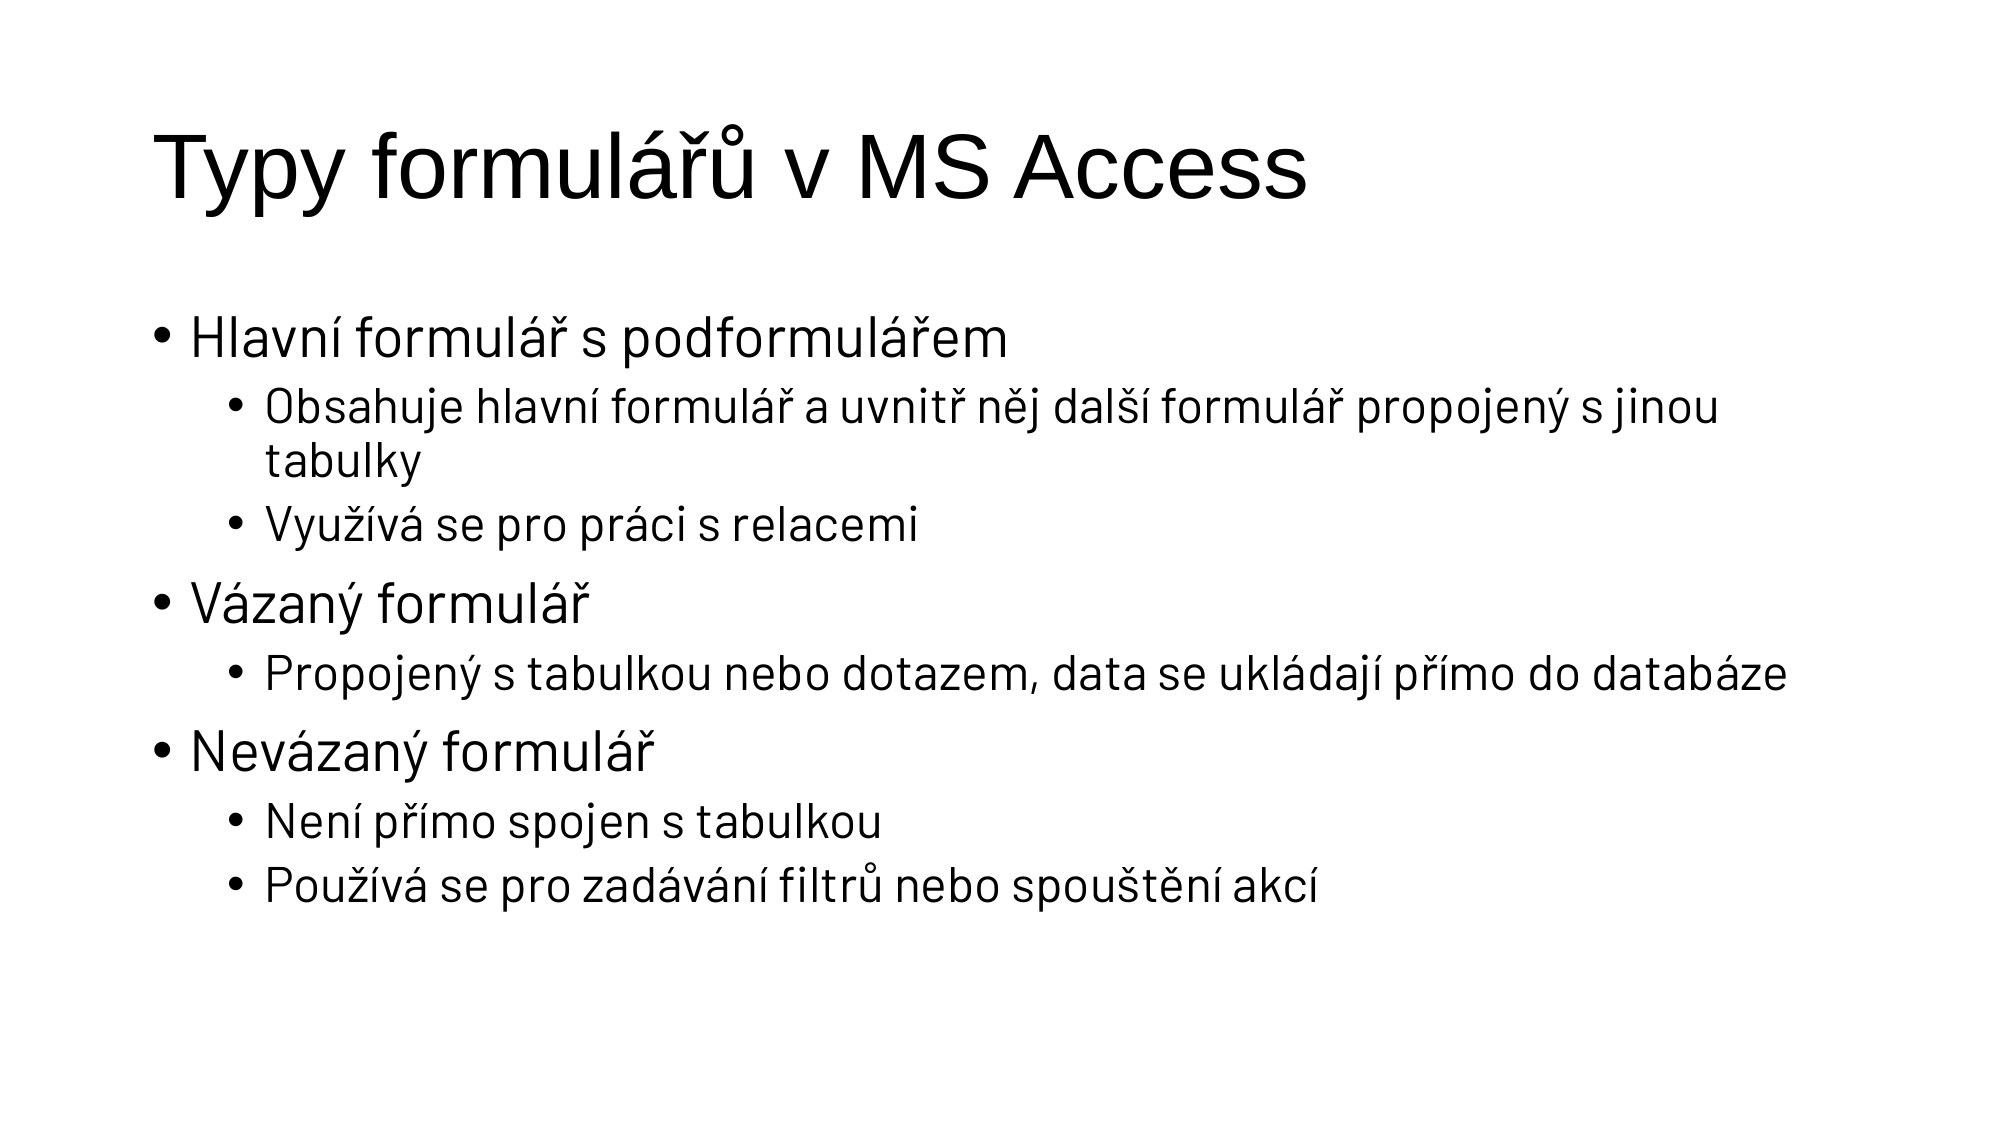

# Typy formulářů v MS Access
Hlavní formulář s podformulářem
Obsahuje hlavní formulář a uvnitř něj další formulář propojený s jinou tabulky
Využívá se pro práci s relacemi
Vázaný formulář
Propojený s tabulkou nebo dotazem, data se ukládají přímo do databáze
Nevázaný formulář
Není přímo spojen s tabulkou
Používá se pro zadávání filtrů nebo spouštění akcí